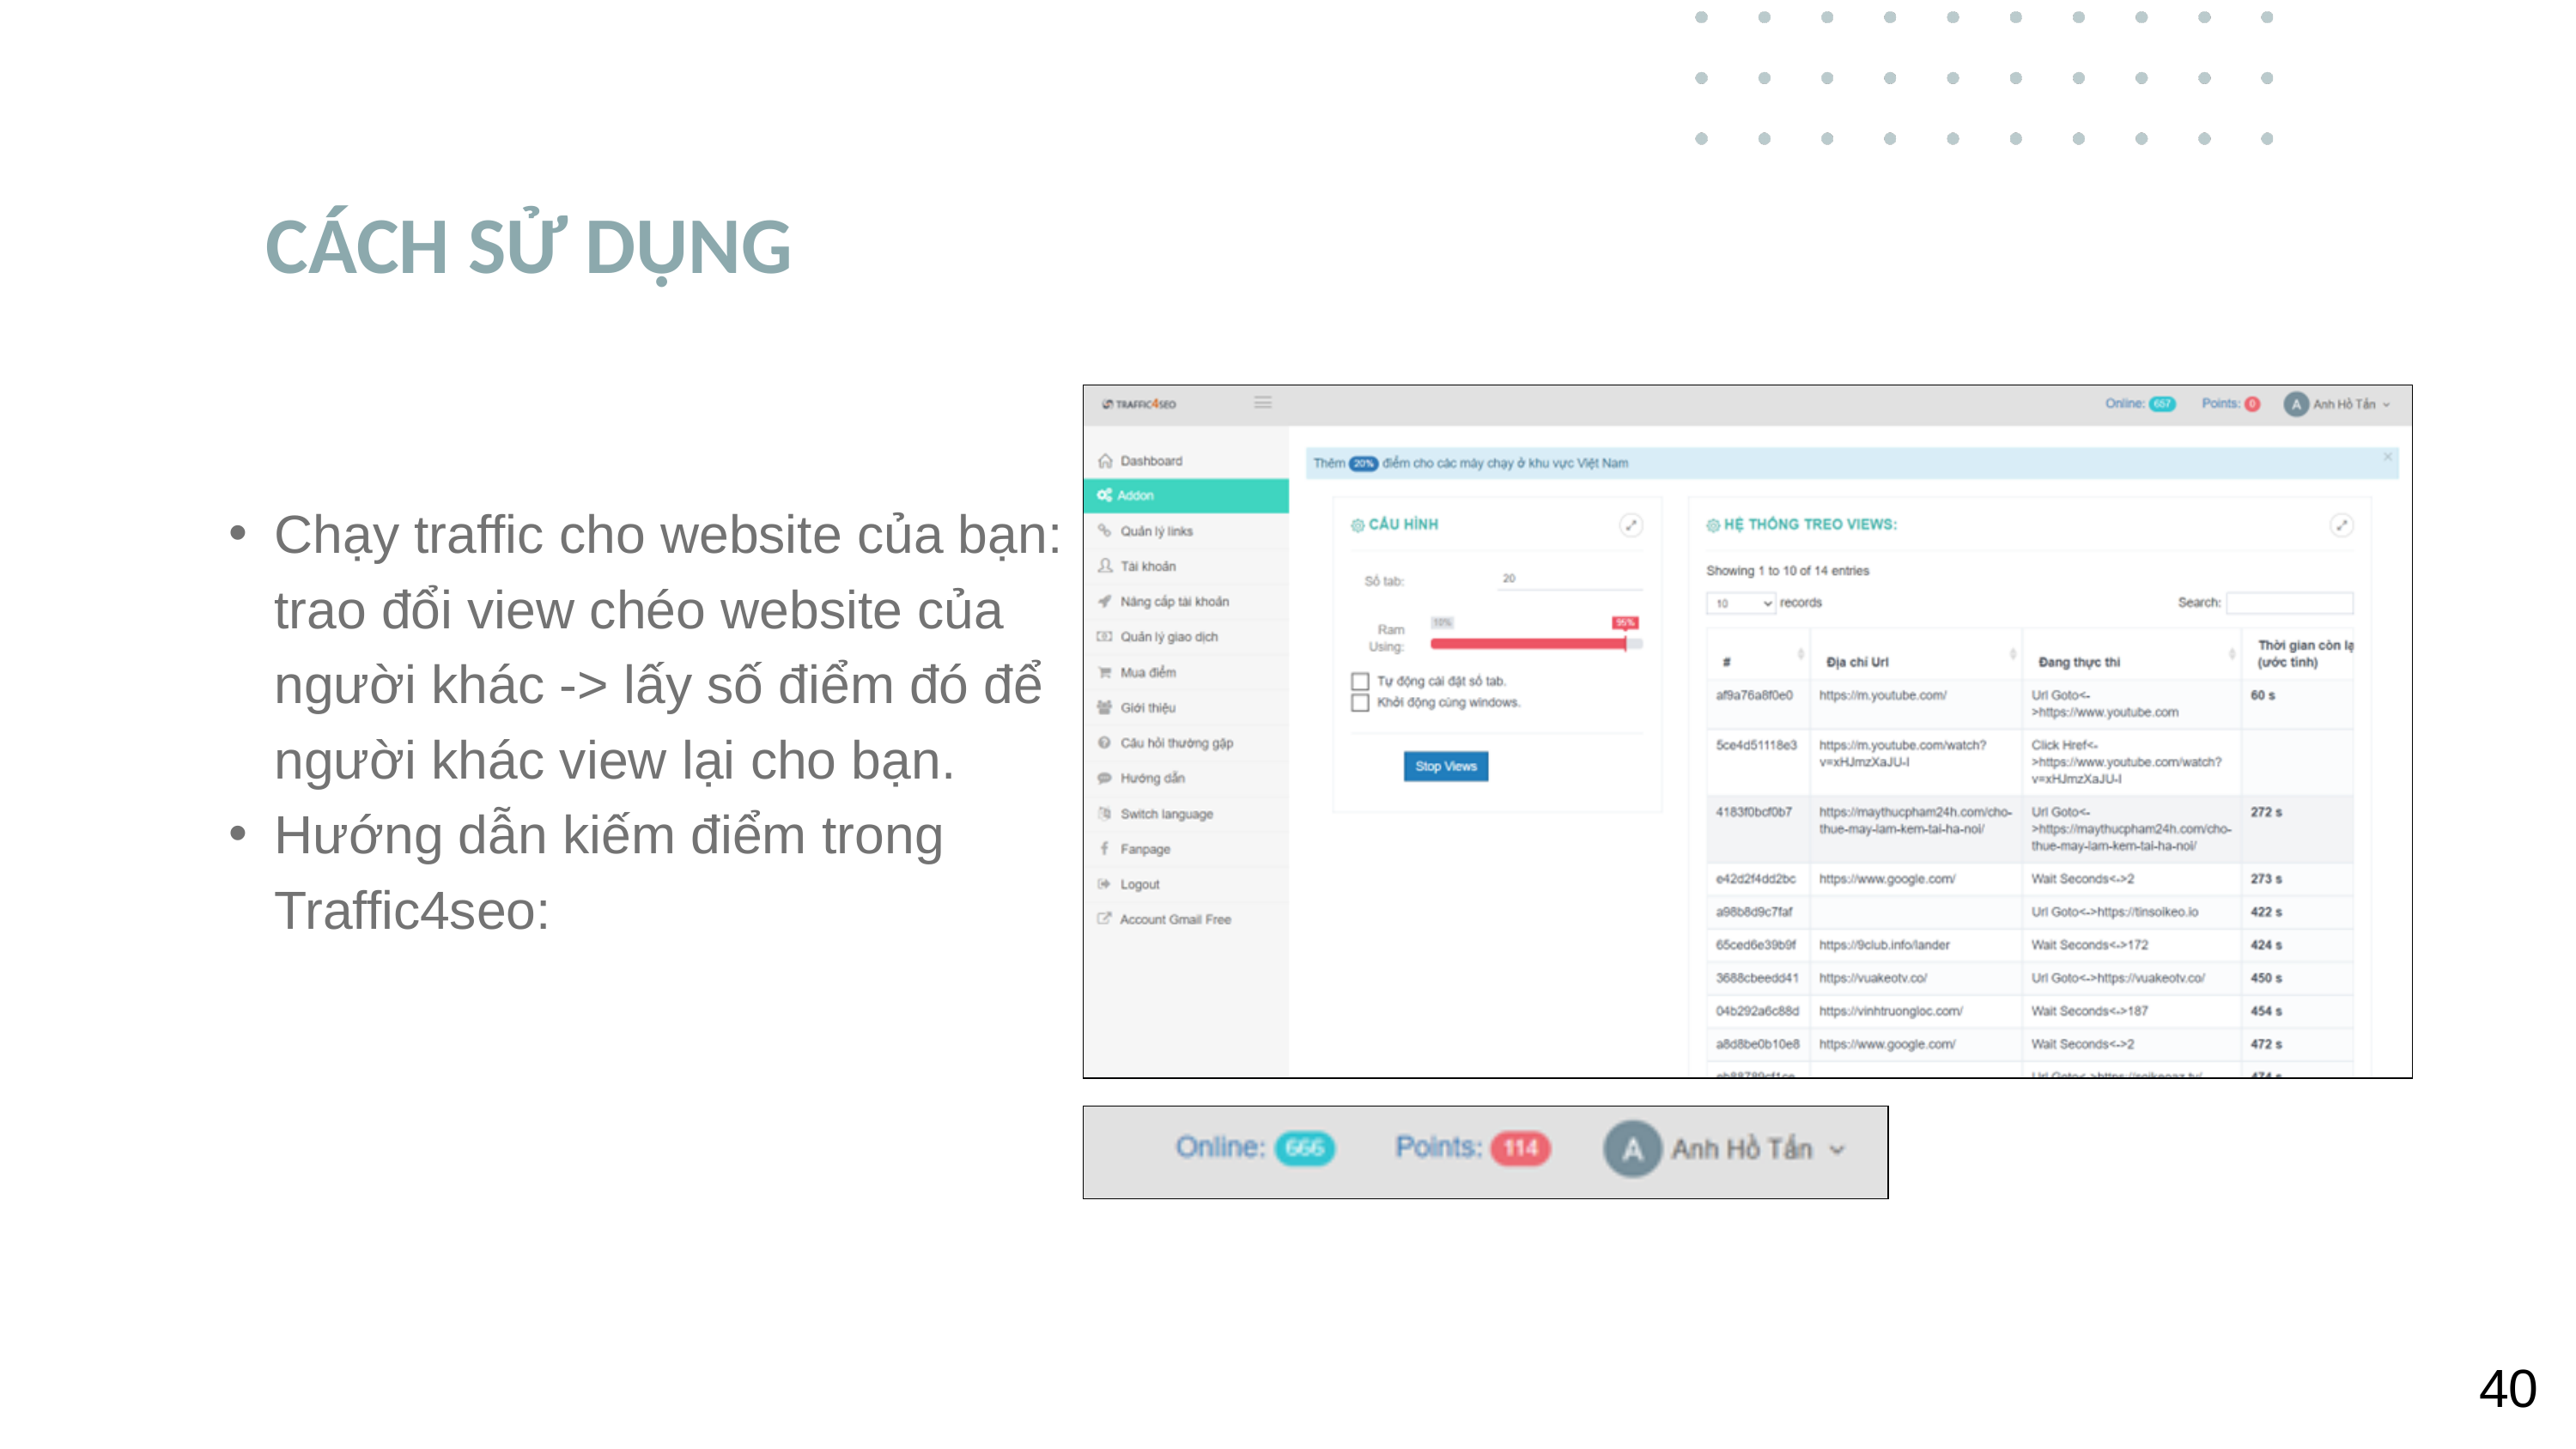

CÁCH SỬ DỤNG

Chạy traffic cho website của bạn: trao đổi view chéo website của người khác -> lấy số điểm đó để người khác view lại cho bạn.
Hướng dẫn kiếm điểm trong Traffic4seo:

40